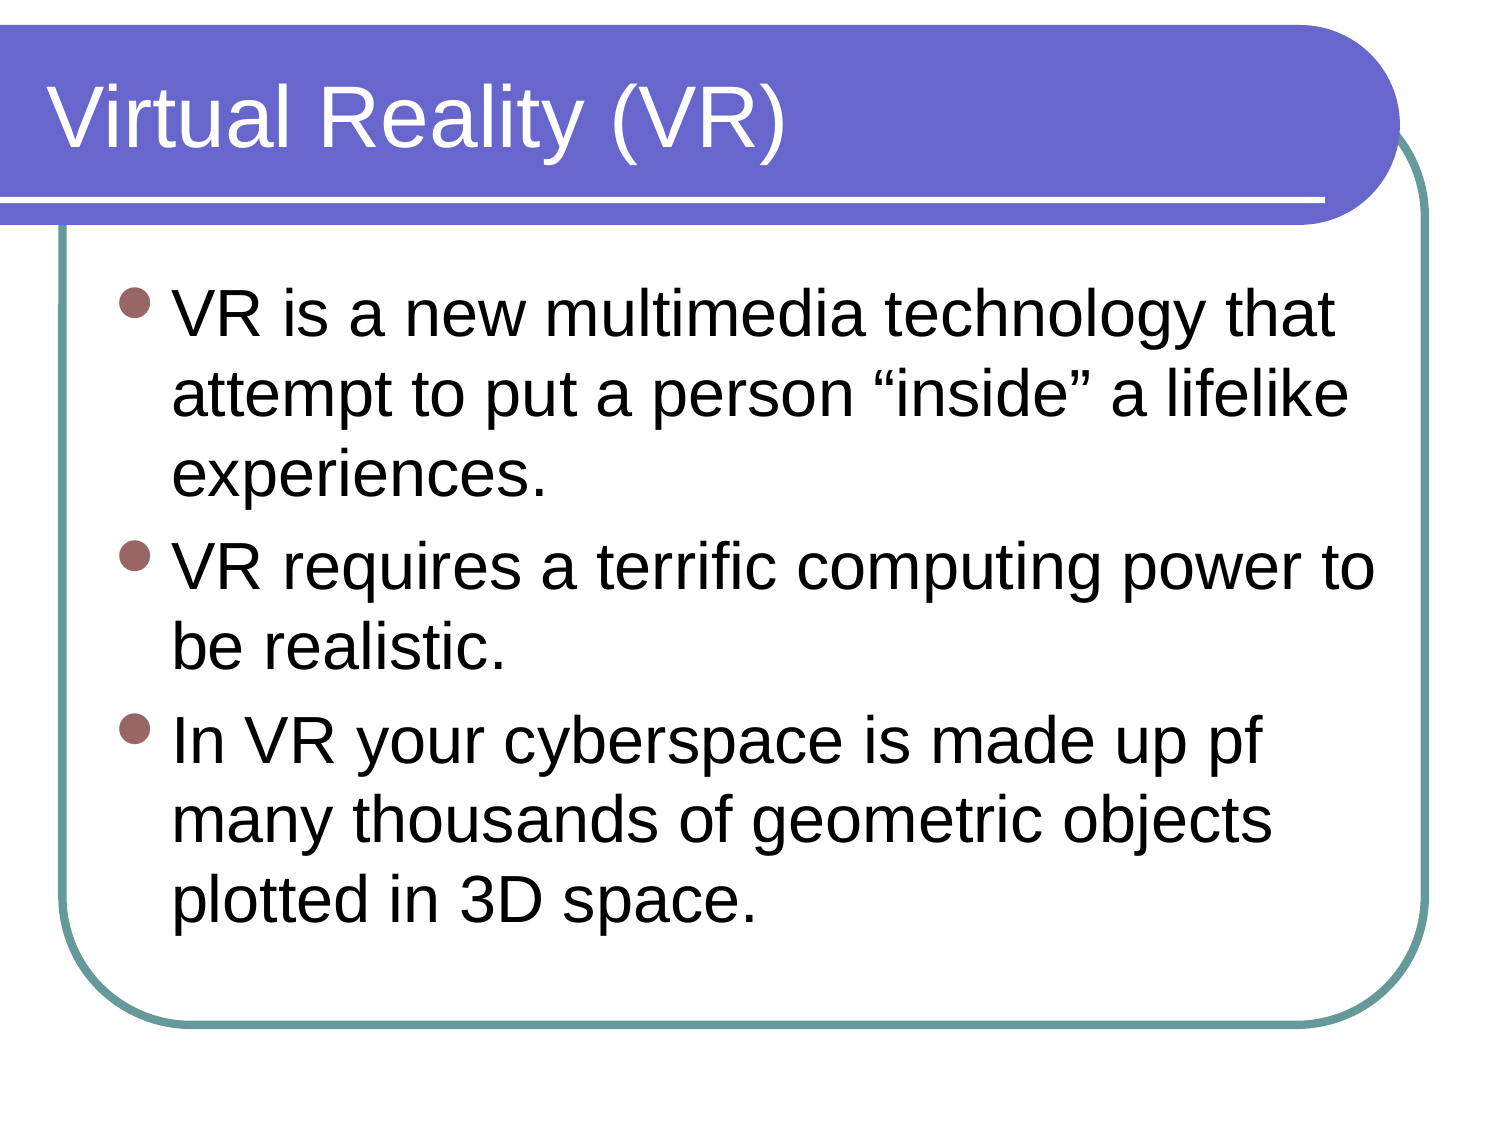

# Virtual Reality (VR)
VR is a new multimedia technology that attempt to put a person “inside” a lifelike experiences.
VR requires a terrific computing power to be realistic.
In VR your cyberspace is made up pf many thousands of geometric objects plotted in 3D space.